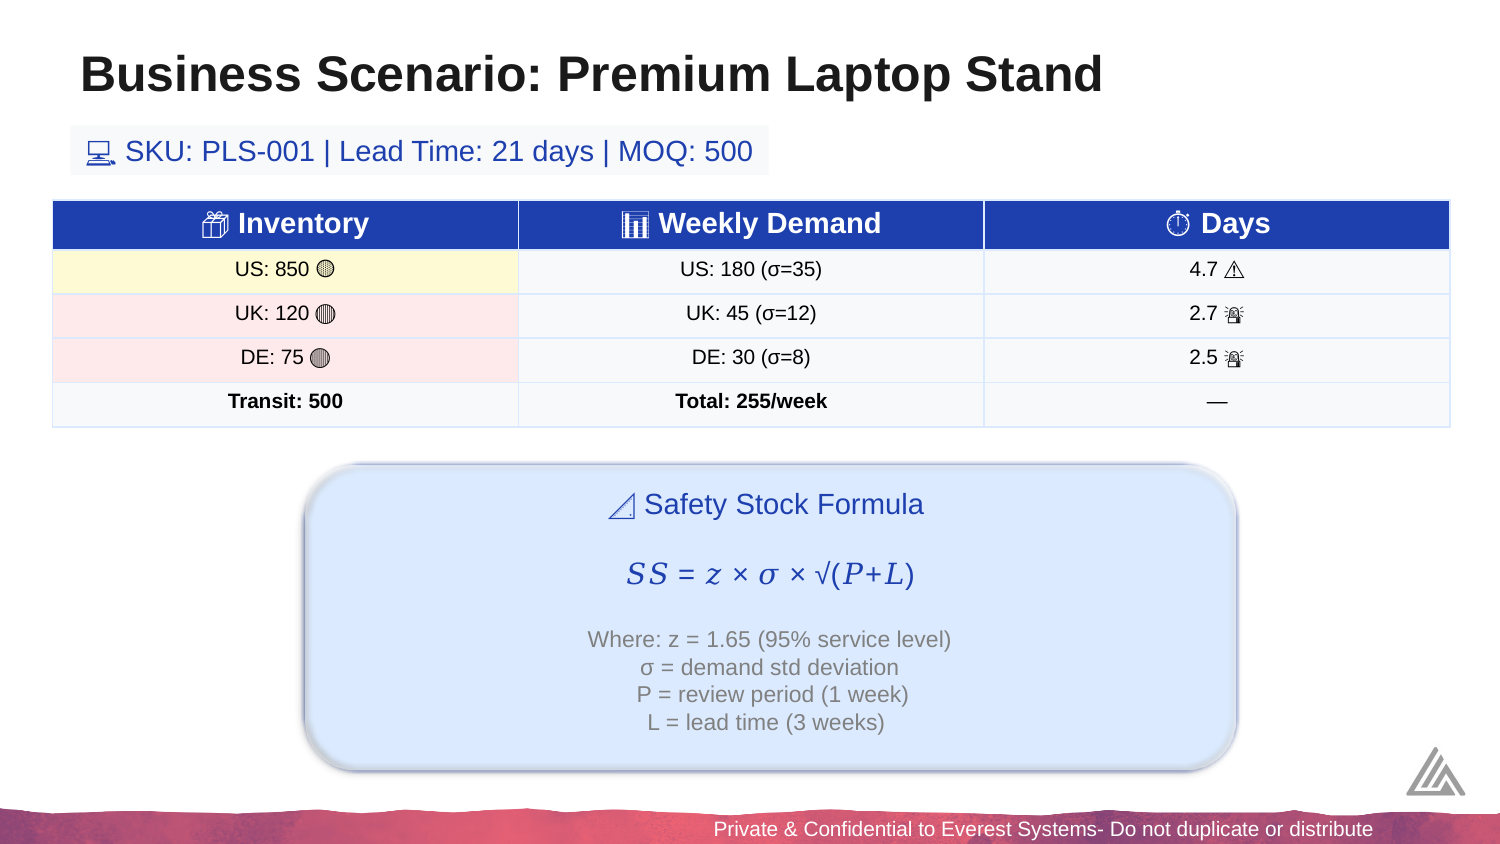

# Business Scenario: Premium Laptop Stand

💻 SKU: PLS-001 | Lead Time: 21 days | MOQ: 500
| 📦 Inventory | 📊 Weekly Demand | ⏱️ Days |
| --- | --- | --- |
| US: 850 🟡 | US: 180 (σ=35) | 4.7 ⚠️ |
| UK: 120 🔴 | UK: 45 (σ=12) | 2.7 🚨 |
| DE: 75 🔴 | DE: 30 (σ=8) | 2.5 🚨 |
| Transit: 500 | Total: 255/week | — |
📐 Safety Stock Formula

𝑆𝑆 = 𝑧 × 𝜎 × √(𝑃+𝐿)

Where: z = 1.65 (95% service level)
σ = demand std deviation
 P = review period (1 week)
L = lead time (3 weeks)